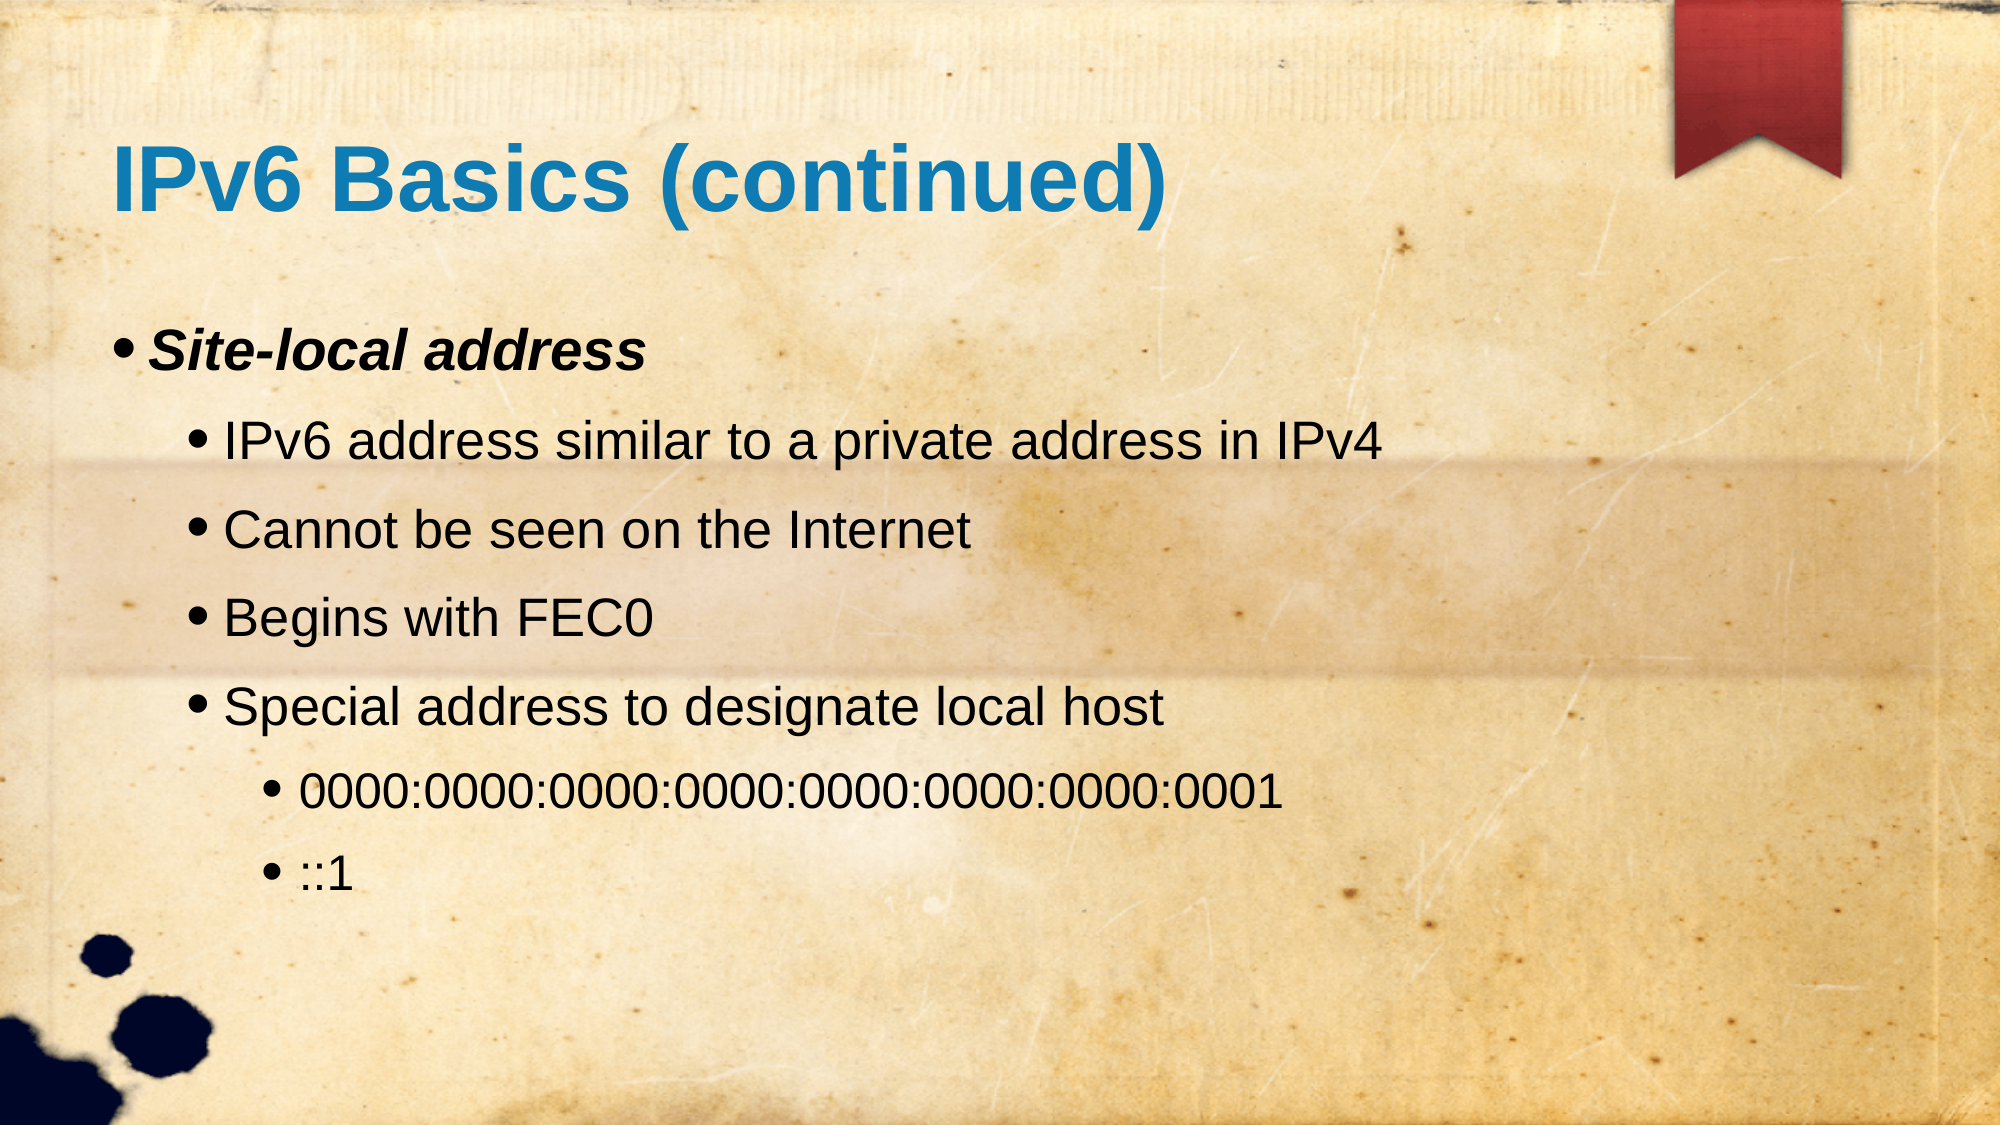

IPv6 Basics (continued)
Site-local address
IPv6 address similar to a private address in IPv4
Cannot be seen on the Internet
Begins with FEC0
Special address to designate local host
0000:0000:0000:0000:0000:0000:0000:0001
::1